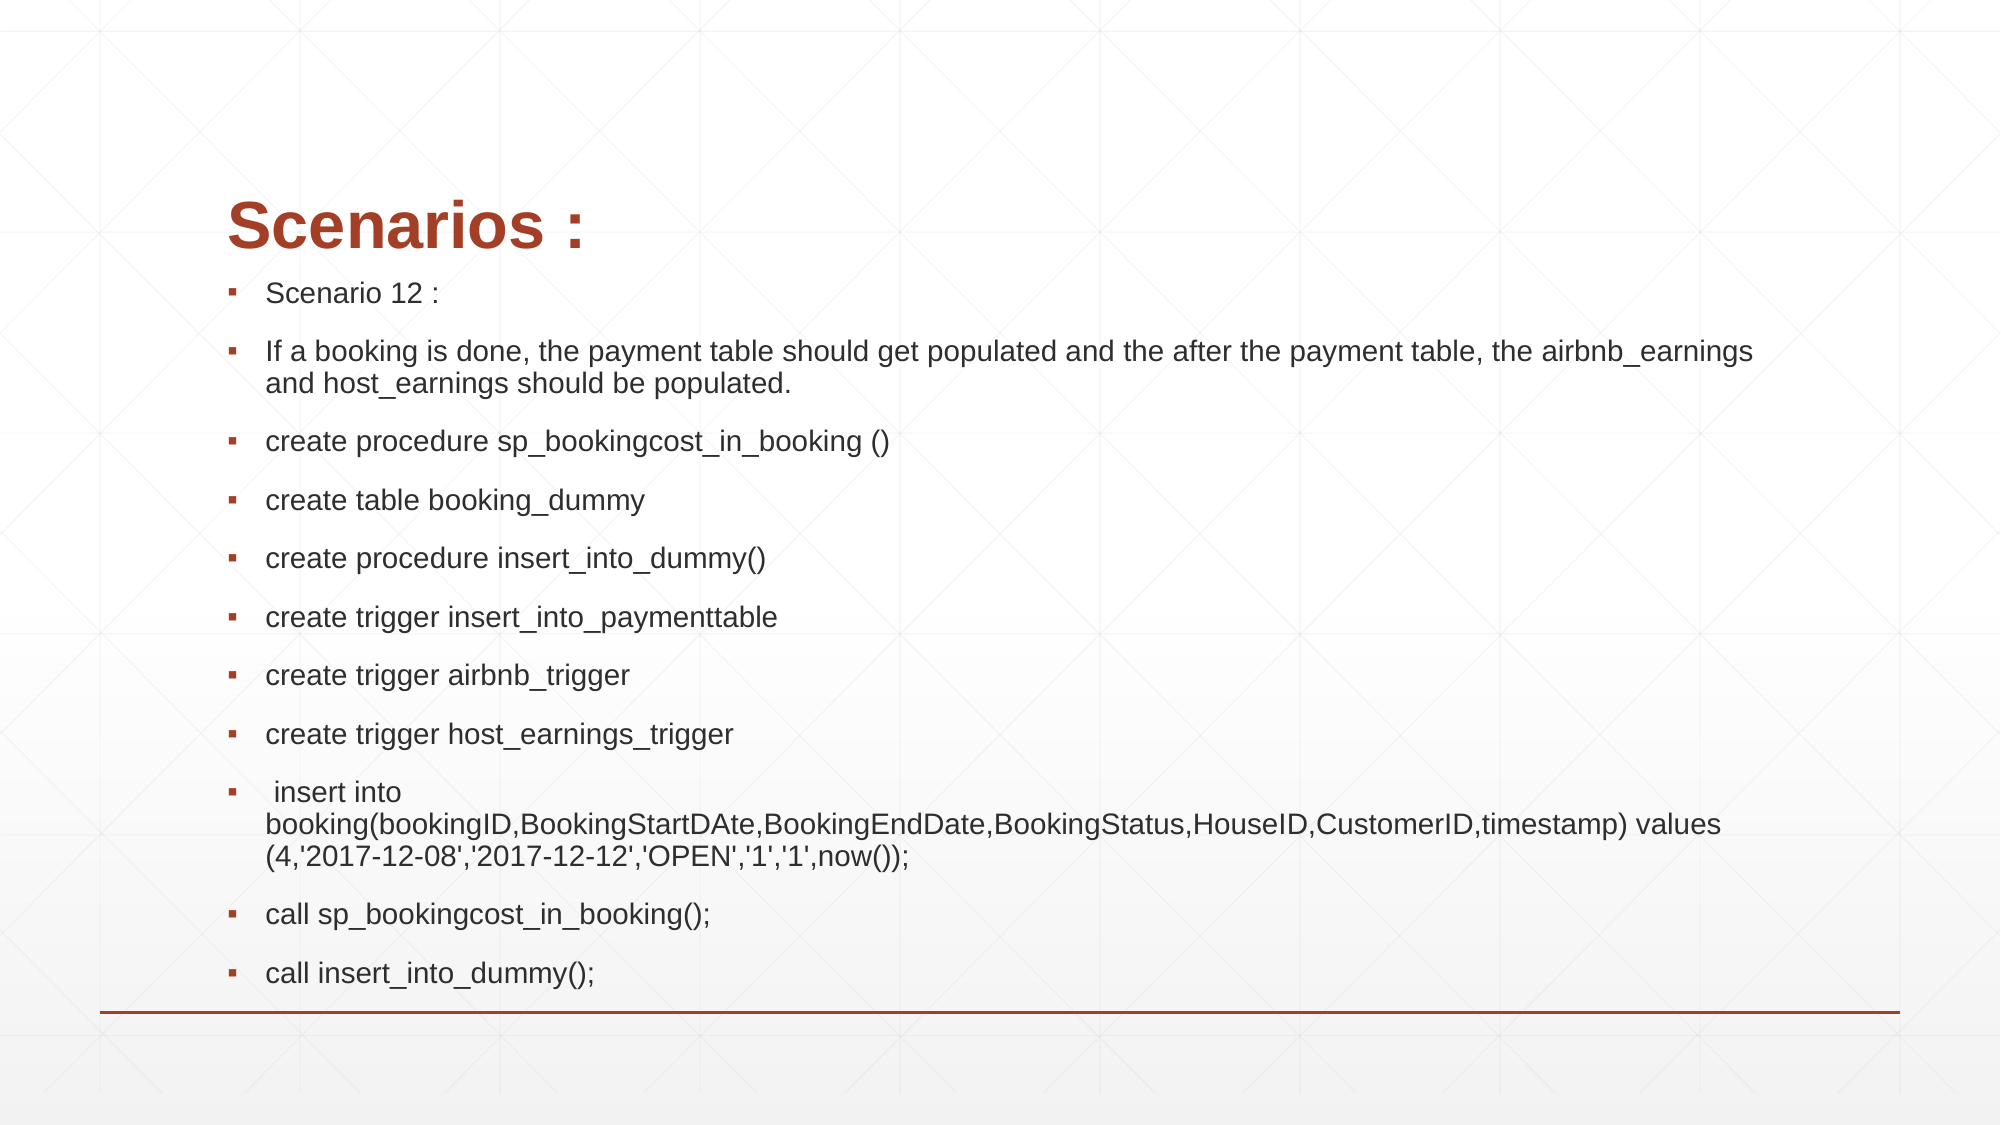

# Scenarios :
Scenario 12 :
If a booking is done, the payment table should get populated and the after the payment table, the airbnb_earnings and host_earnings should be populated.
create procedure sp_bookingcost_in_booking ()
create table booking_dummy
create procedure insert_into_dummy()
create trigger insert_into_paymenttable
create trigger airbnb_trigger
create trigger host_earnings_trigger
 insert into booking(bookingID,BookingStartDAte,BookingEndDate,BookingStatus,HouseID,CustomerID,timestamp) values (4,'2017-12-08','2017-12-12','OPEN','1','1',now());
call sp_bookingcost_in_booking();
call insert_into_dummy();